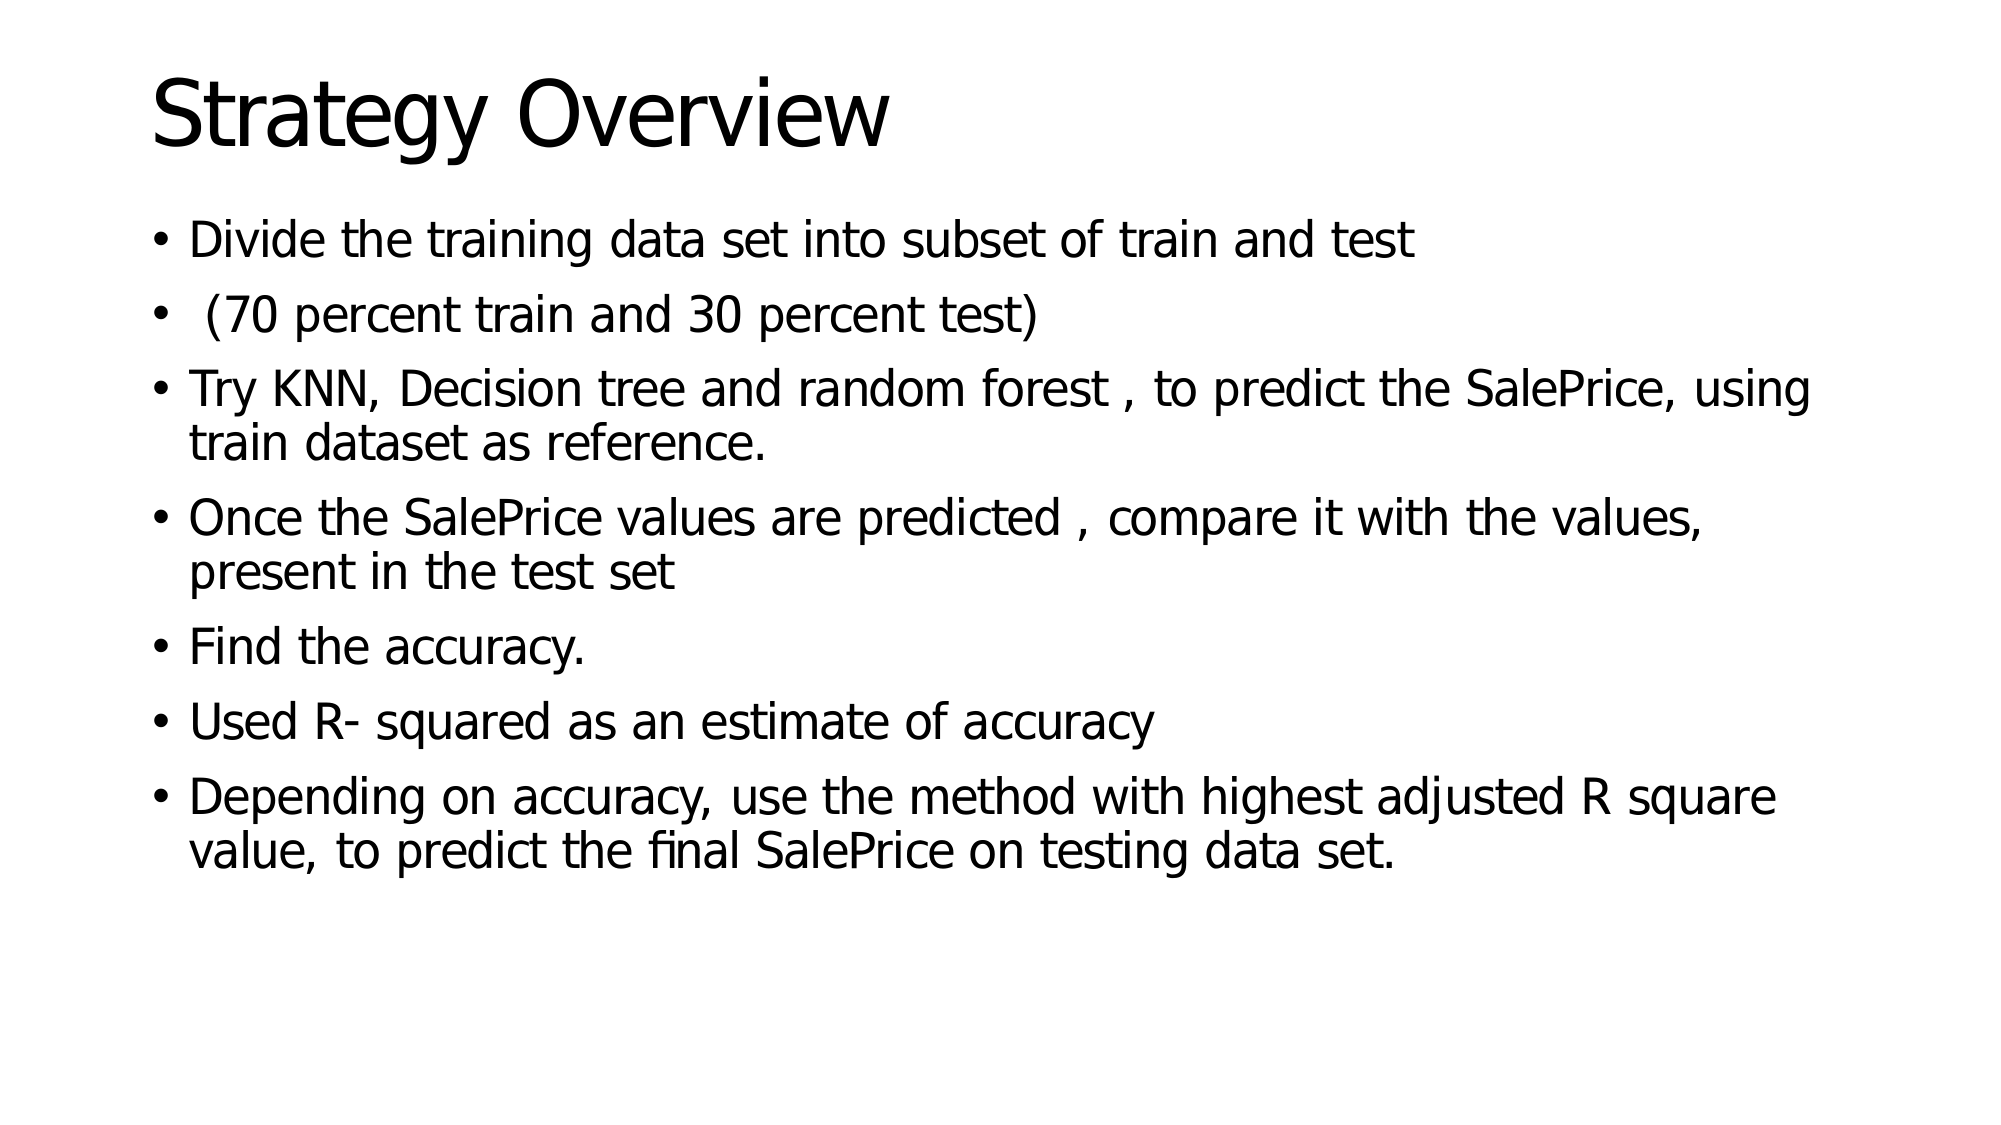

# Strategy Overview
Divide the training data set into subset of train and test
 (70 percent train and 30 percent test)
Try KNN, Decision tree and random forest , to predict the SalePrice, using train dataset as reference.
Once the SalePrice values are predicted , compare it with the values, present in the test set
Find the accuracy.
Used R- squared as an estimate of accuracy
Depending on accuracy, use the method with highest adjusted R square value, to predict the final SalePrice on testing data set.